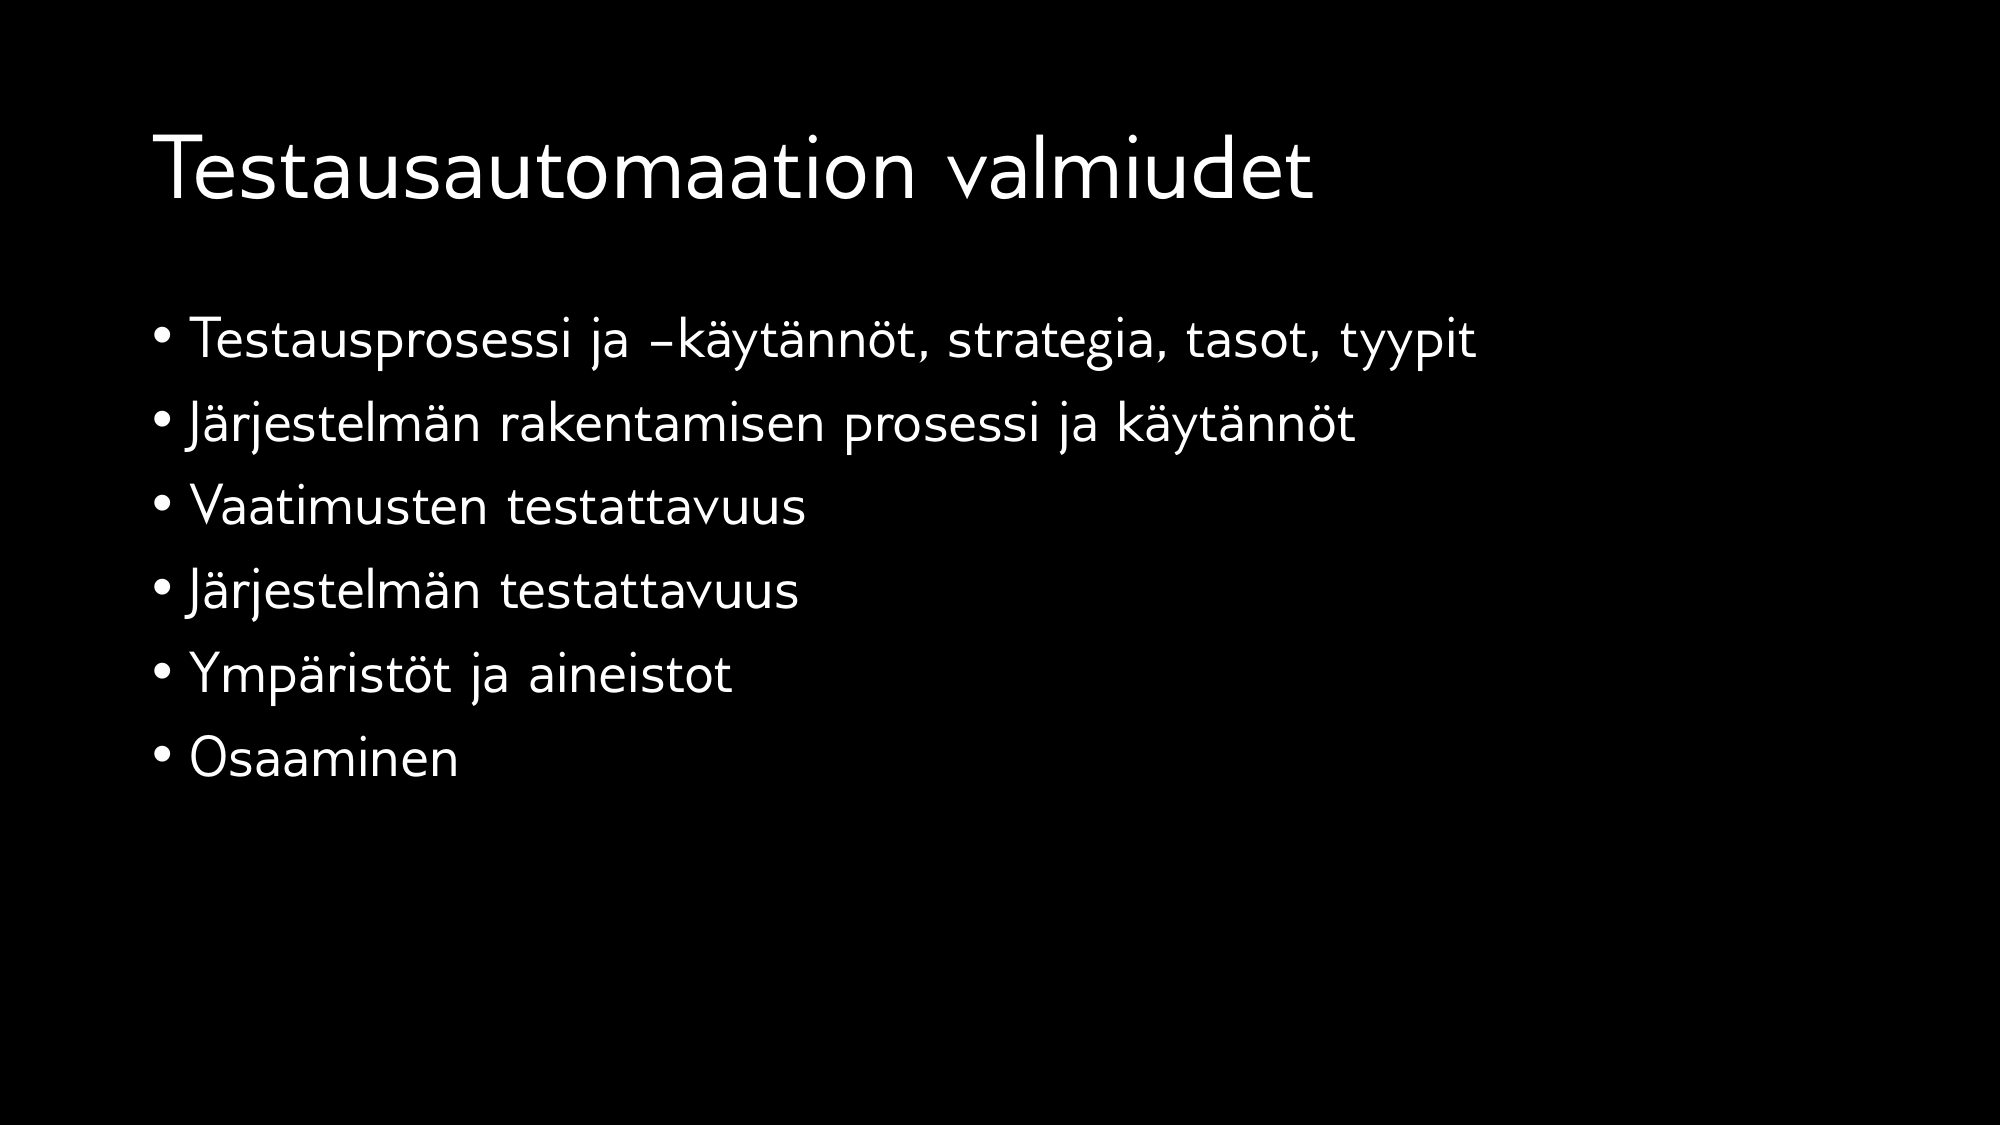

# Testausautomaation valmiudet
Testausprosessi ja –käytännöt, strategia, tasot, tyypit
Järjestelmän rakentamisen prosessi ja käytännöt
Vaatimusten testattavuus
Järjestelmän testattavuus
Ympäristöt ja aineistot
Osaaminen